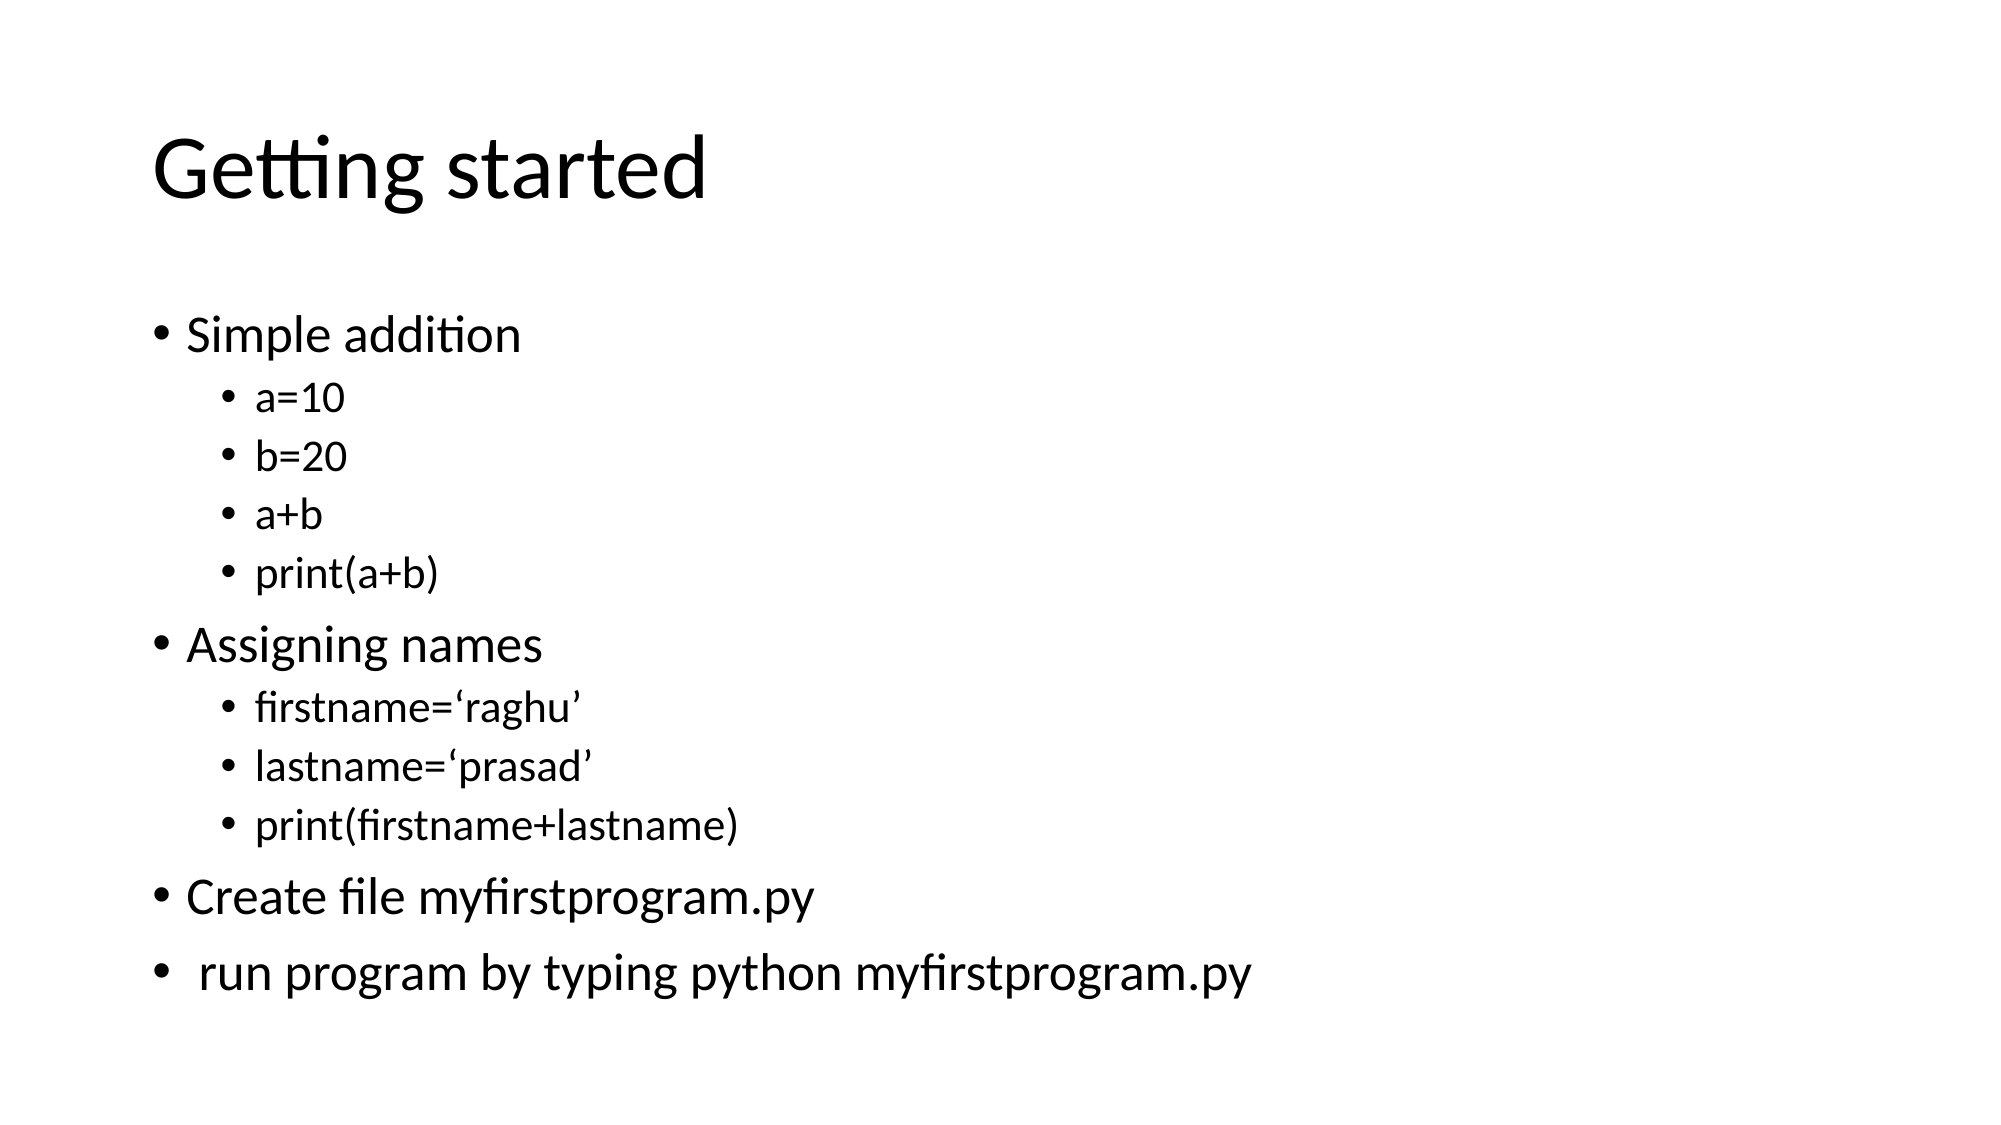

# Getting started
Simple addition
a=10
b=20
a+b
print(a+b)
Assigning names
firstname=‘raghu’
lastname=‘prasad’
print(firstname+lastname)
Create file myfirstprogram.py
 run program by typing python myfirstprogram.py